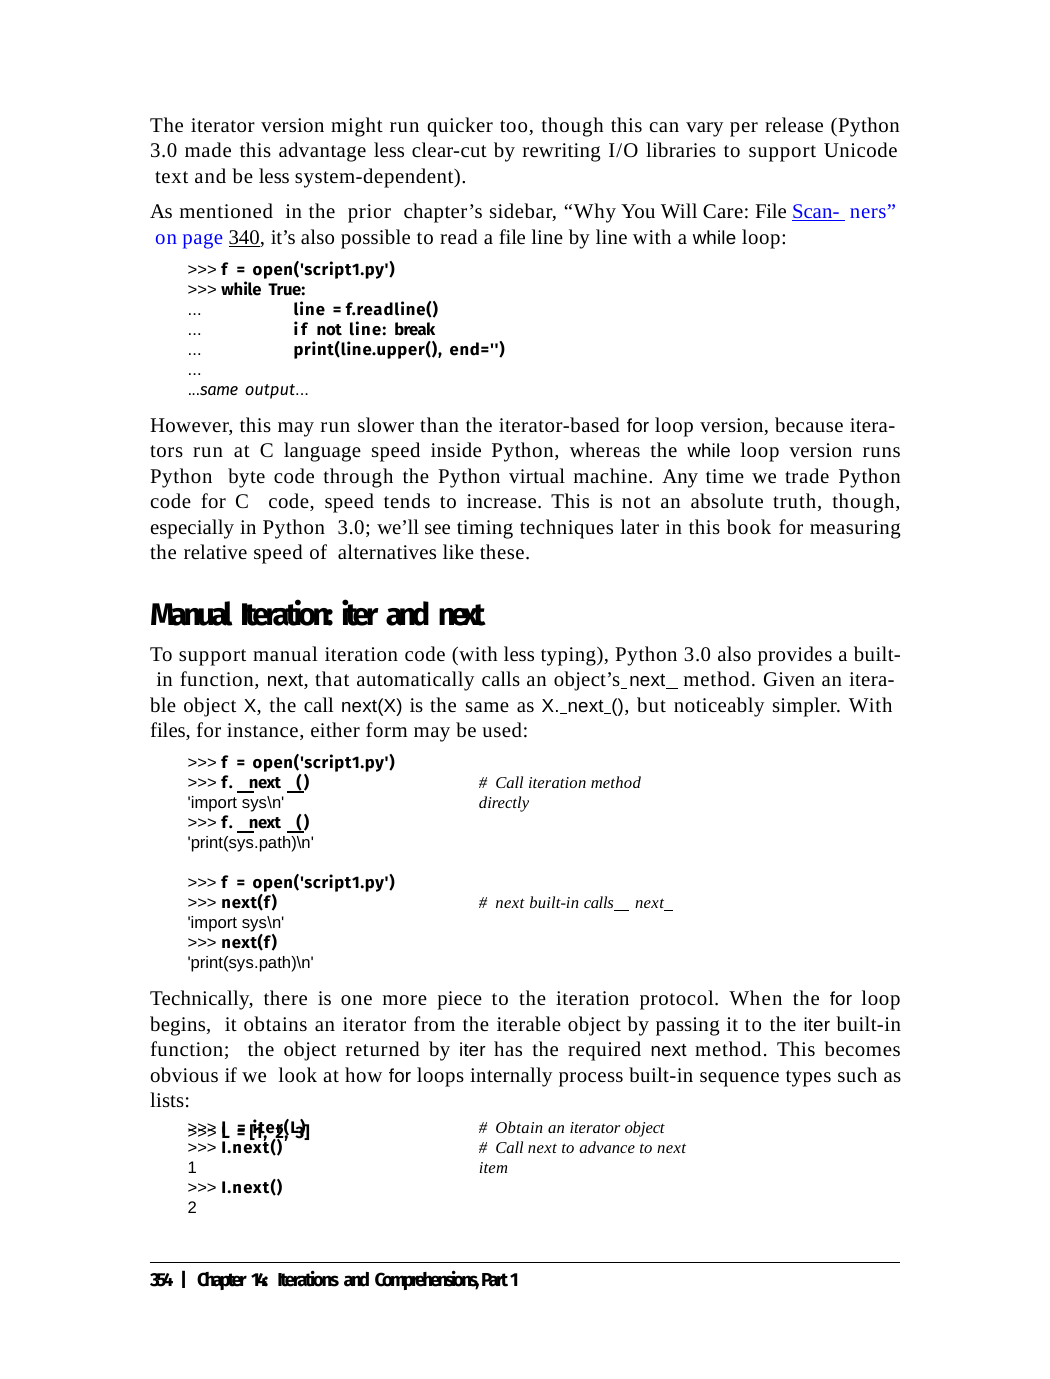

The iterator version might run quicker too, though this can vary per release (Python
3.0 made this advantage less clear-cut by rewriting I/O libraries to support Unicode  text and be less system-dependent).
As mentioned in the prior chapter’s sidebar, “Why You Will Care: File Scan-  ners” on page 340, it’s also possible to read a file line by line with a while loop:
>>> f = open('script1.py')
>>> while True:
...	line = f.readline()
...	if not line: break
...	print(line.upper(), end='')
...
...same output...
However, this may run slower than the iterator-based for loop version, because itera-  tors run at C language speed inside Python, whereas the while loop version runs Python  byte code through the Python virtual machine. Any time we trade Python code for C  code, speed tends to increase. This is not an absolute truth, though, especially in Python  3.0; we’ll see timing techniques later in this book for measuring the relative speed of  alternatives like these.

Manual Iteration: iter and next
To support manual iteration code (with less typing), Python 3.0 also provides a built-  in function, next, that automatically calls an object’s next  method. Given an itera-  ble object X, the call next(X) is the same as X. next (), but noticeably simpler. With  files, for instance, either form may be used:
>>> f = open('script1.py')
>>> f.  next ()
'import sys\n'
>>> f.  next ()
'print(sys.path)\n'
# Call iteration method directly

>>> f = open('script1.py')
>>> next(f)
'import sys\n'
>>> next(f)
'print(sys.path)\n'
# next built-in calls  next
Technically, there is one more piece to the iteration protocol. When the for loop begins,  it obtains an iterator from the iterable object by passing it to the iter built-in function;  the object returned by iter has the required next method. This becomes obvious if we  look at how for loops internally process built-in sequence types such as lists:
>>> L = [1, 2, 3]
>>> I = iter(L)
>>> I.next()
1
>>> I.next()
2
# Obtain an iterator object
# Call next to advance to next item

354  |  Chapter 14:  Iterations and Comprehensions, Part 1